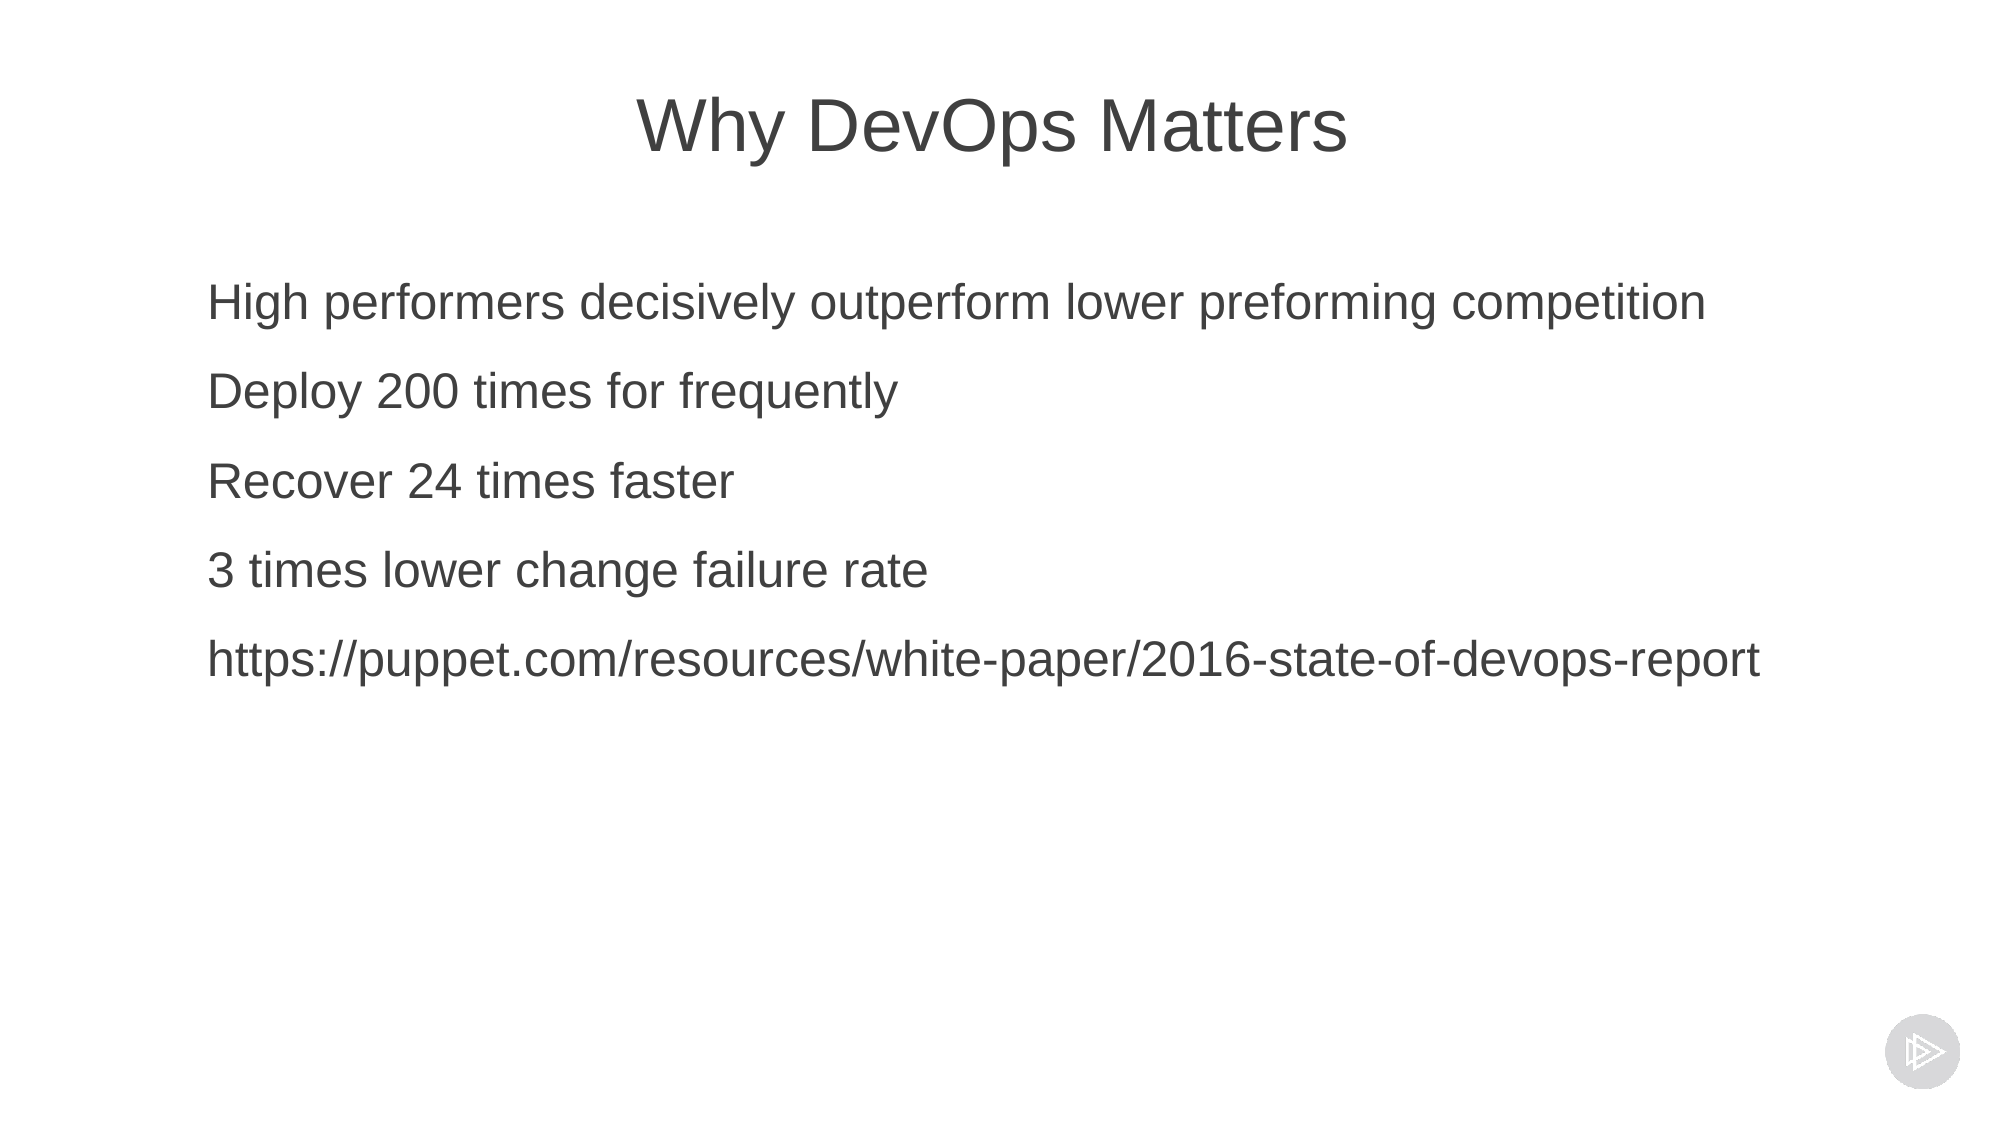

# Why DevOps Matters

High performers decisively outperform lower preforming competition
Deploy 200 times for frequently
Recover 24 times faster
3 times lower change failure rate
https://puppet.com/resources/white-paper/2016-state-of-devops-report